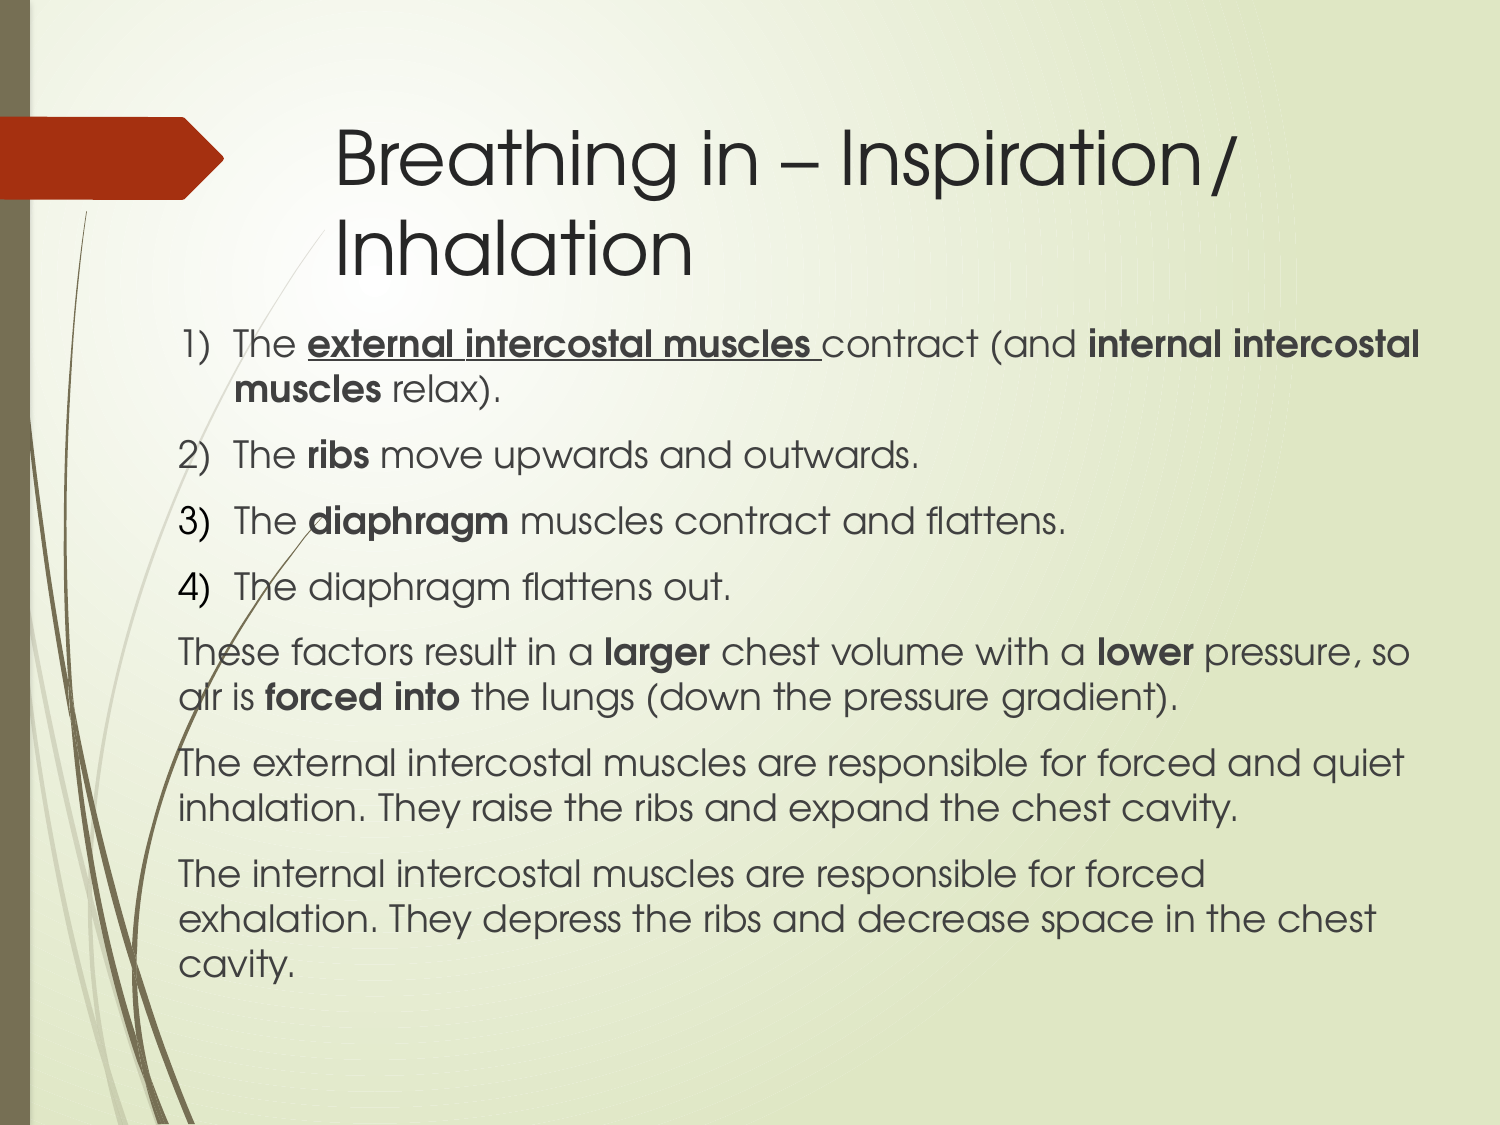

# Breathing in – Inspiration/ Inhalation
1)  The external intercostal muscles contract (and internal intercostal muscles relax).
2)  The ribs move upwards and outwards.
The diaphragm muscles contract and flattens.
The diaphragm flattens out.
These factors result in a larger chest volume with a lower pressure, so air is forced into the lungs (down the pressure gradient).
The external intercostal muscles are responsible for forced and quiet inhalation. They raise the ribs and expand the chest cavity.
The internal intercostal muscles are responsible for forced exhalation. They depress the ribs and decrease space in the chest cavity.